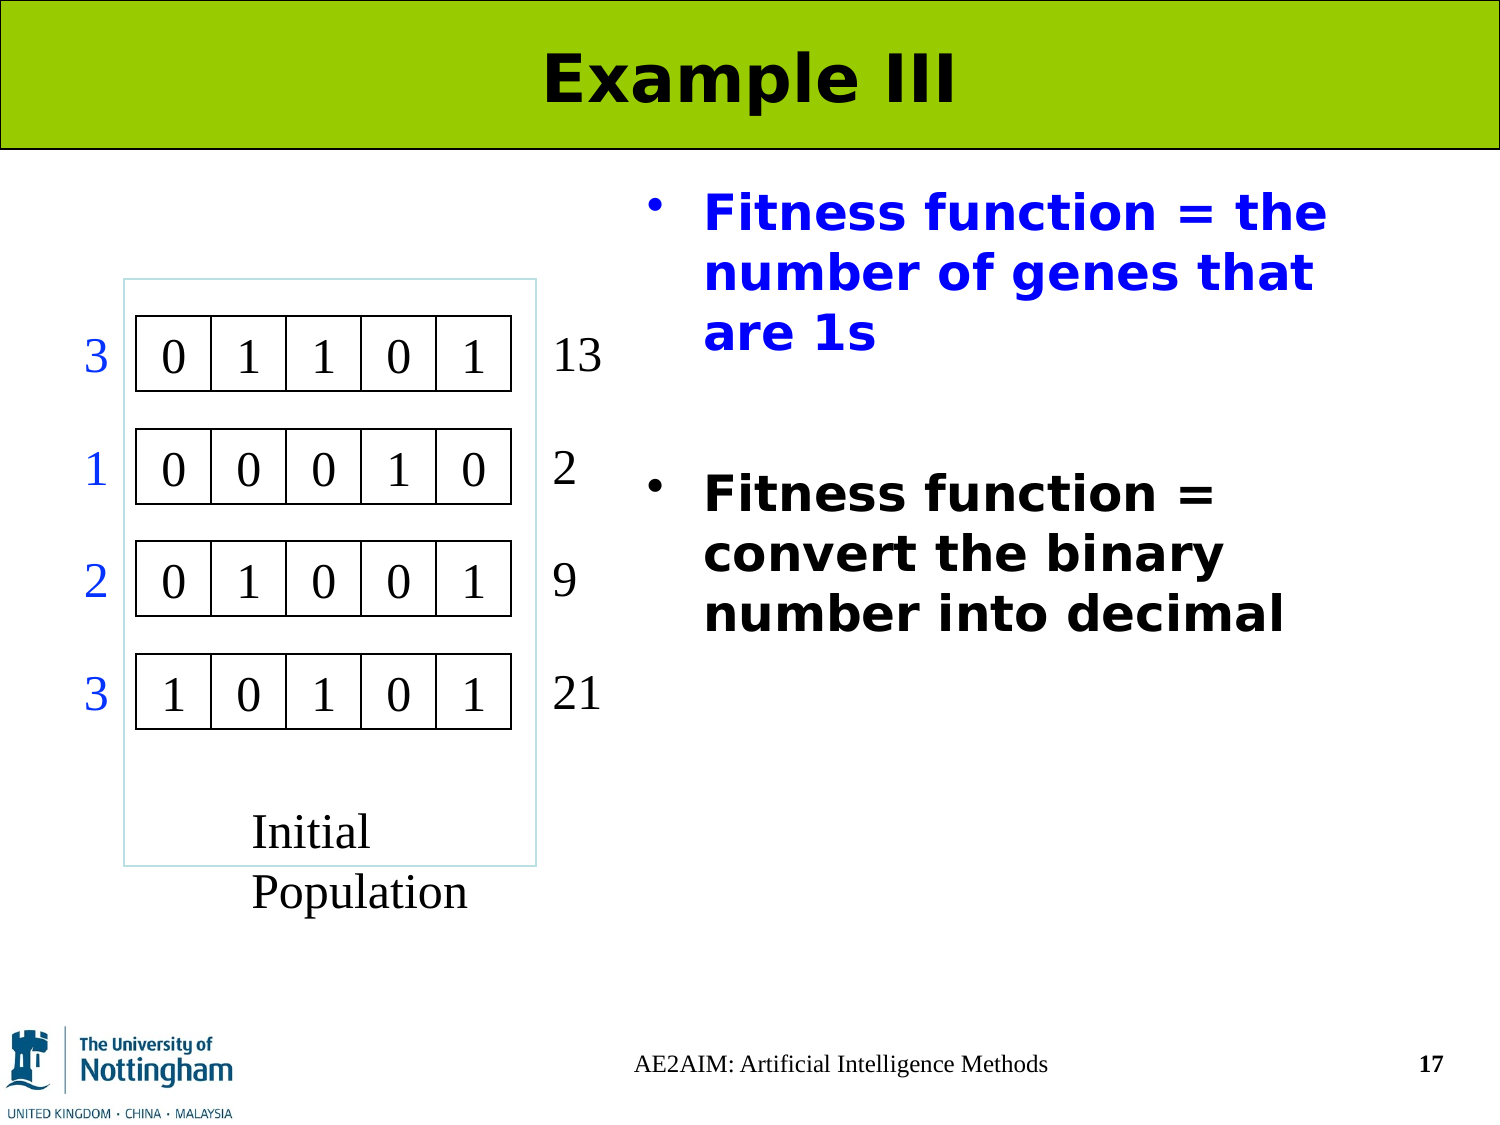

# Example III
Fitness function = the number of genes that are 1s

Fitness function = convert the binary number into decimal

Initial Population
13
2
9
21
3
1
2
3
0
1
1
0
1
0
0
0
1
0
0
1
0
0
1
1
0
1
0
1
AE2AIM: Artificial Intelligence Methods
17